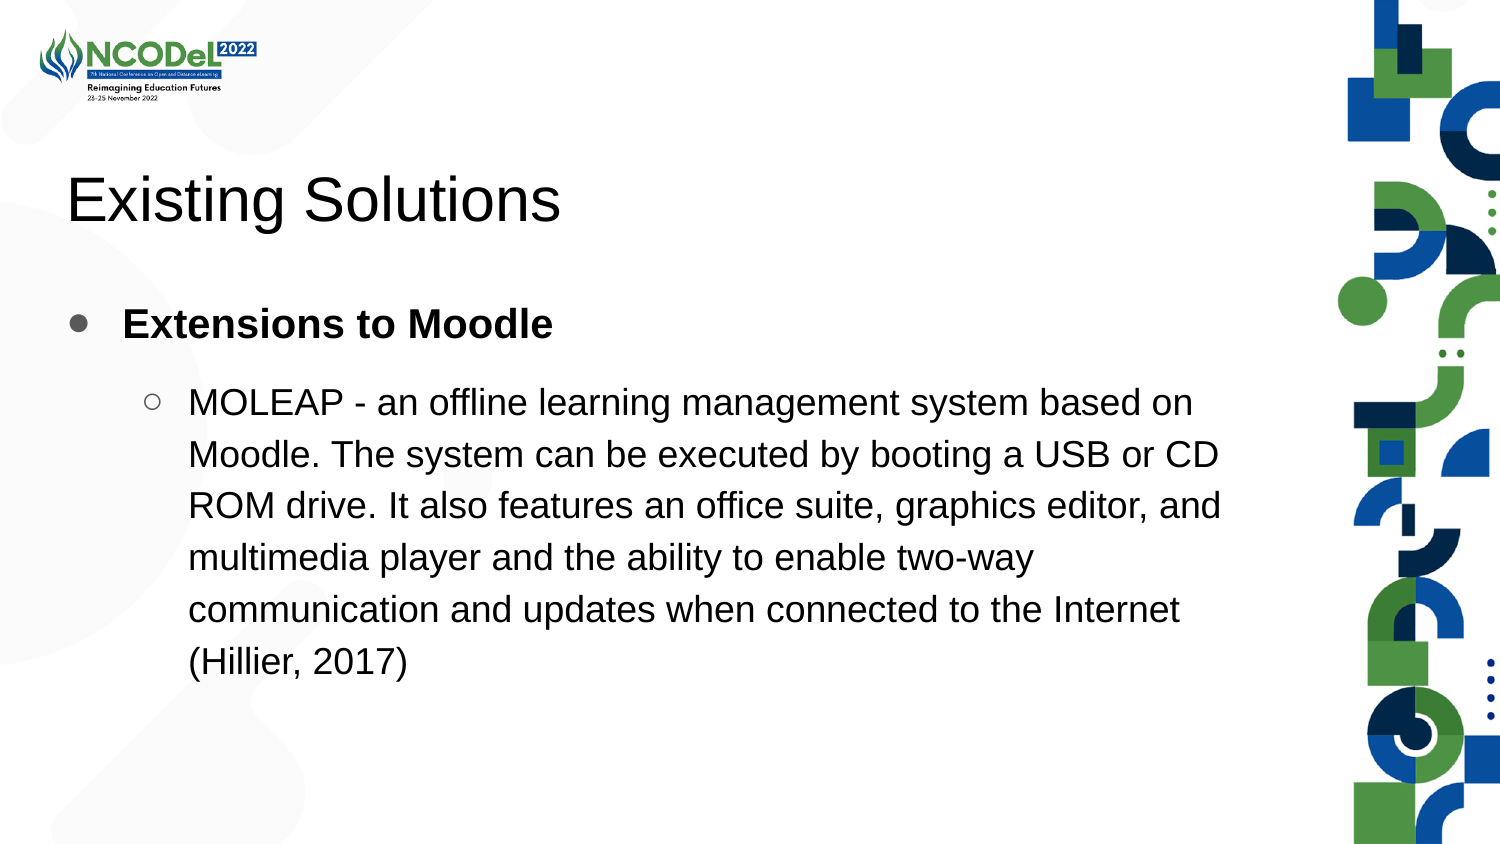

# Existing Solutions
Extensions to Moodle
MOLEAP - an offline learning management system based on Moodle. The system can be executed by booting a USB or CD ROM drive. It also features an office suite, graphics editor, and multimedia player and the ability to enable two-way communication and updates when connected to the Internet  (Hillier, 2017)